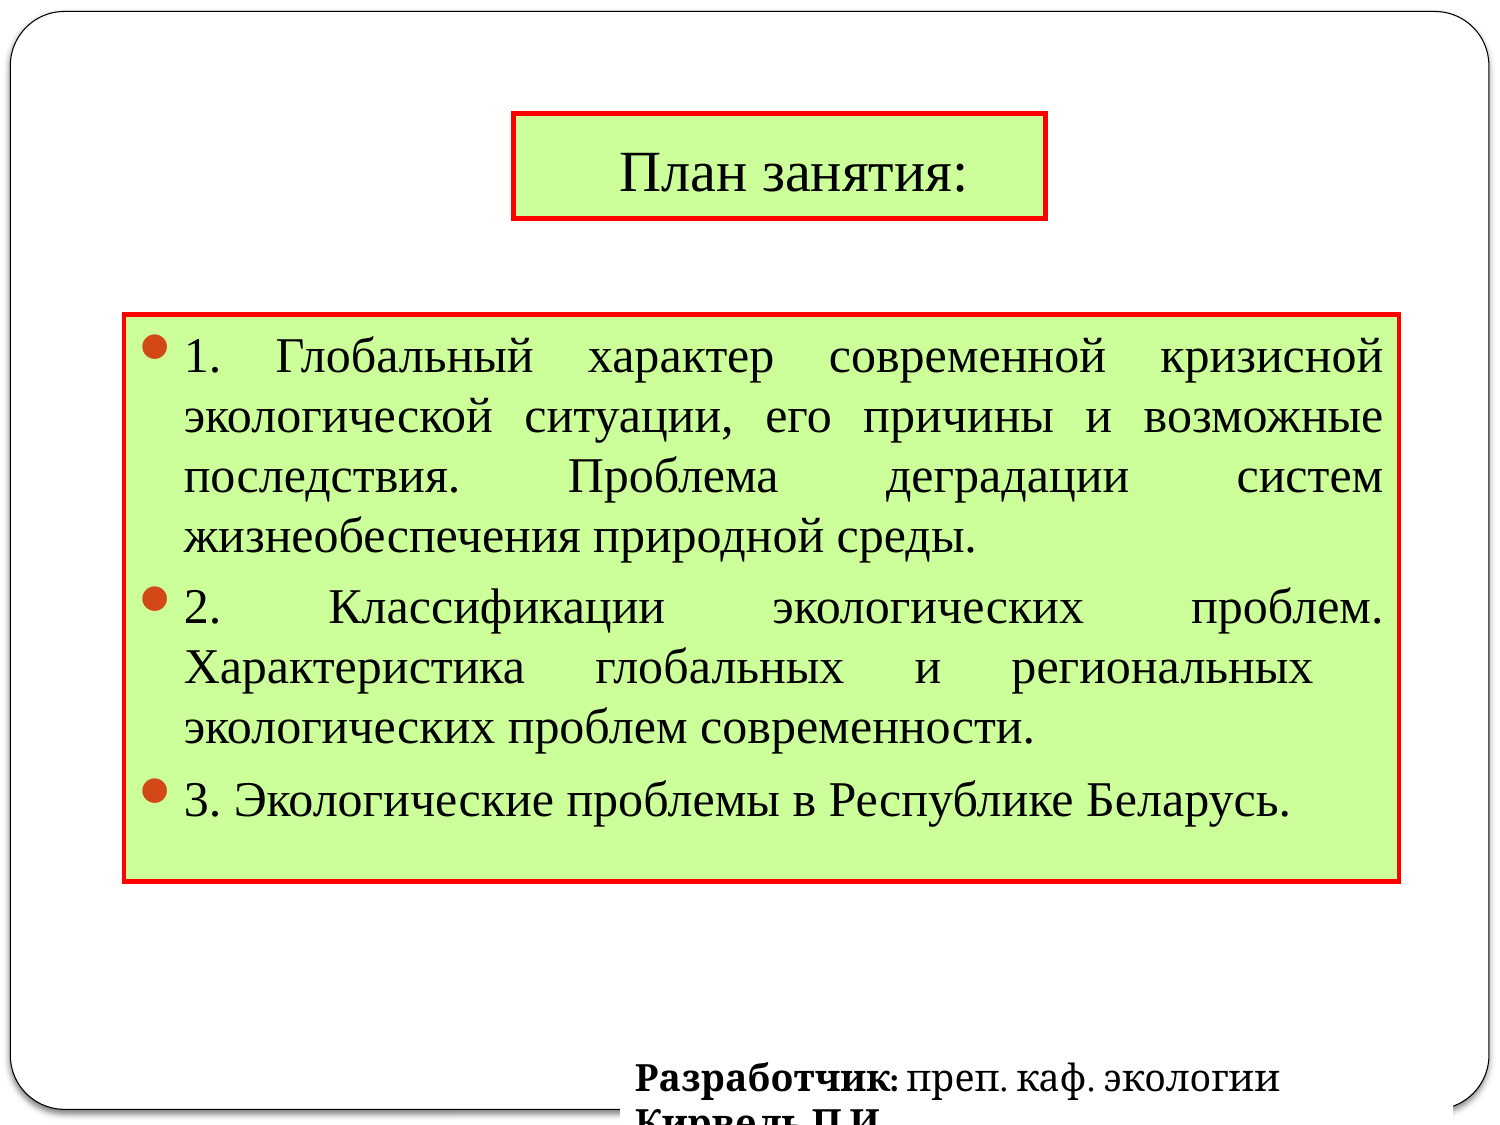

# План занятия:
1. Глобальный характер современной кризисной экологической ситуации, его причины и возможные последствия. Проблема деградации систем жизнеобеспечения природной среды.
2. Классификации экологических проблем. Характеристика глобальных и региональных  экологических проблем современности.
3. Экологические проблемы в Республике Беларусь.

Разработчик: преп. каф. экологии  Кирвель П.И.